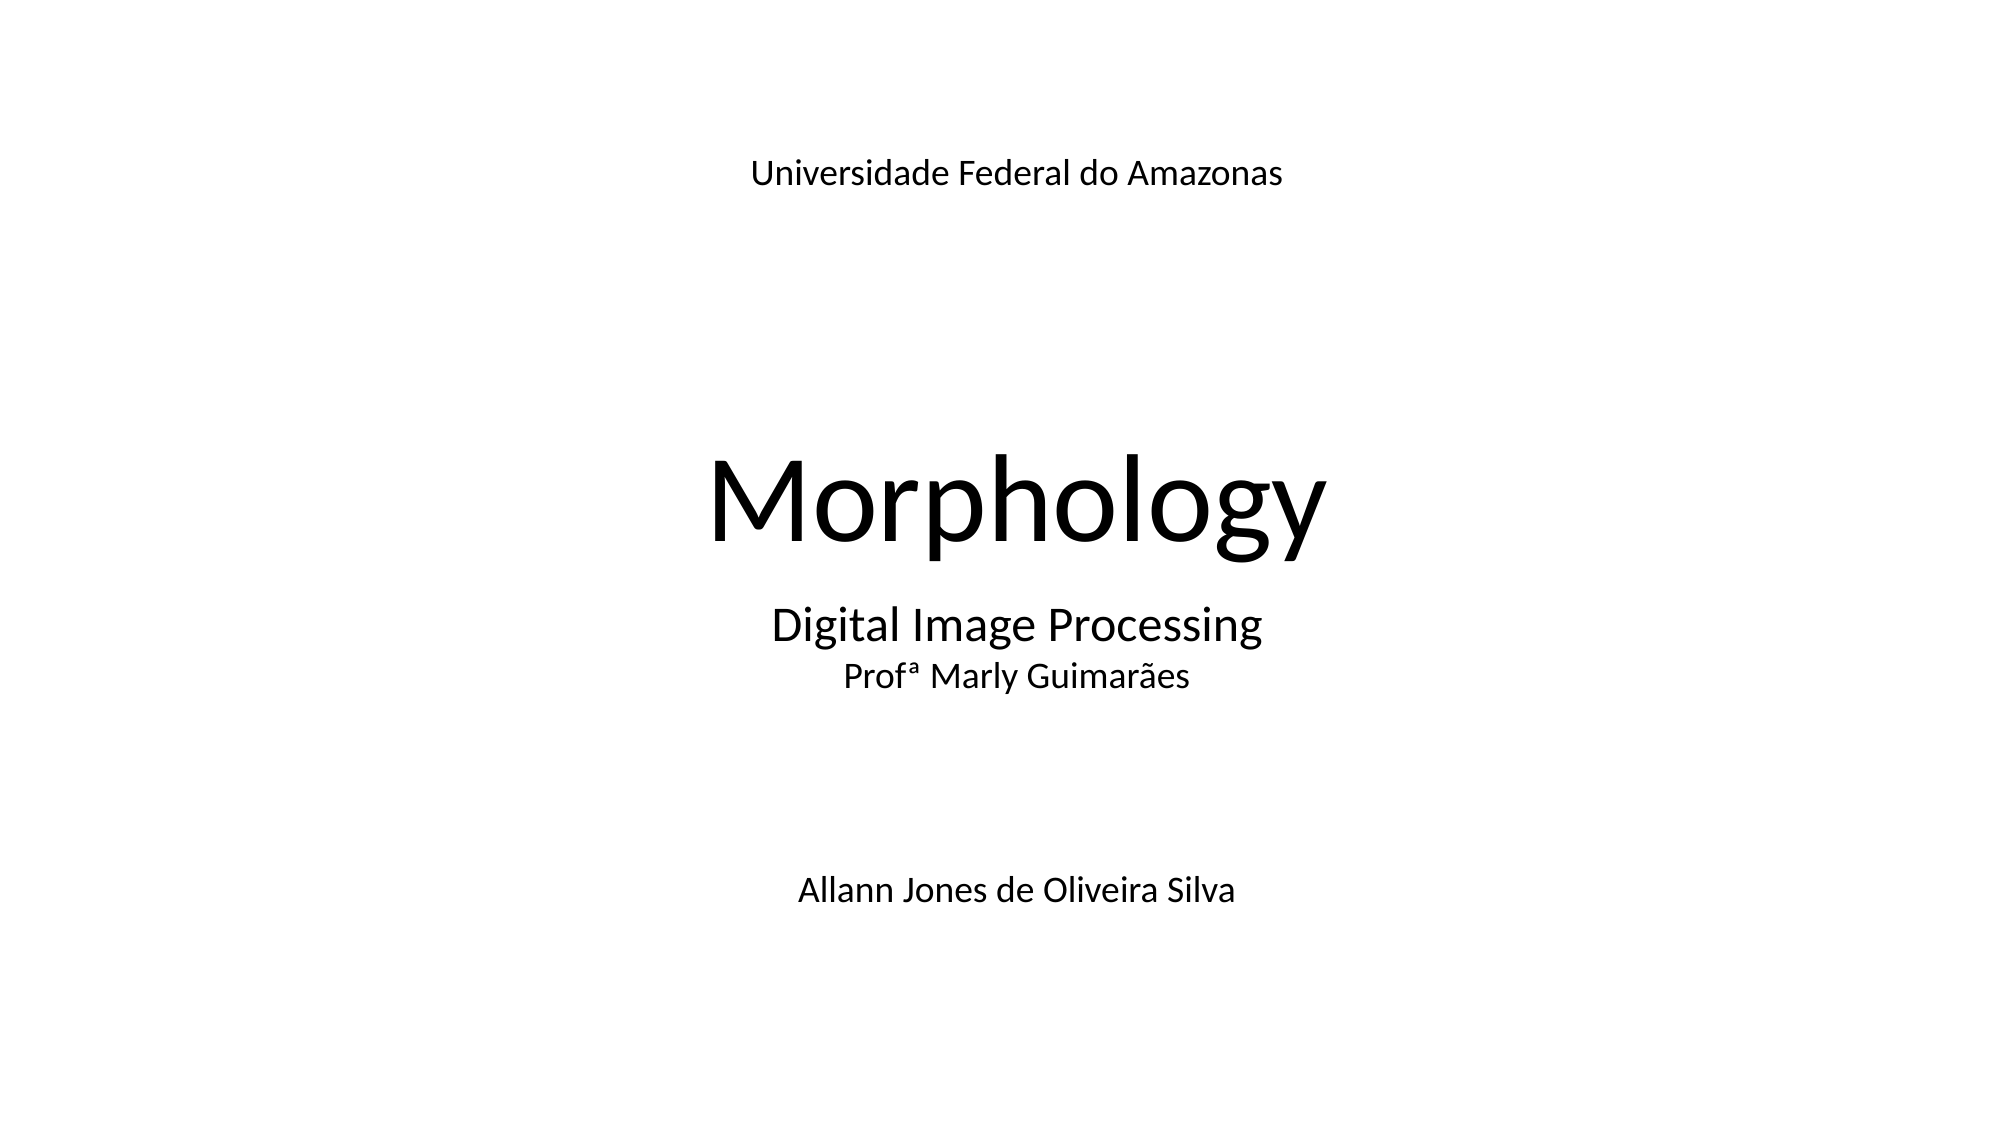

Universidade Federal do Amazonas
# Morphology
Digital Image Processing
Profª Marly Guimarães
Allann Jones de Oliveira Silva